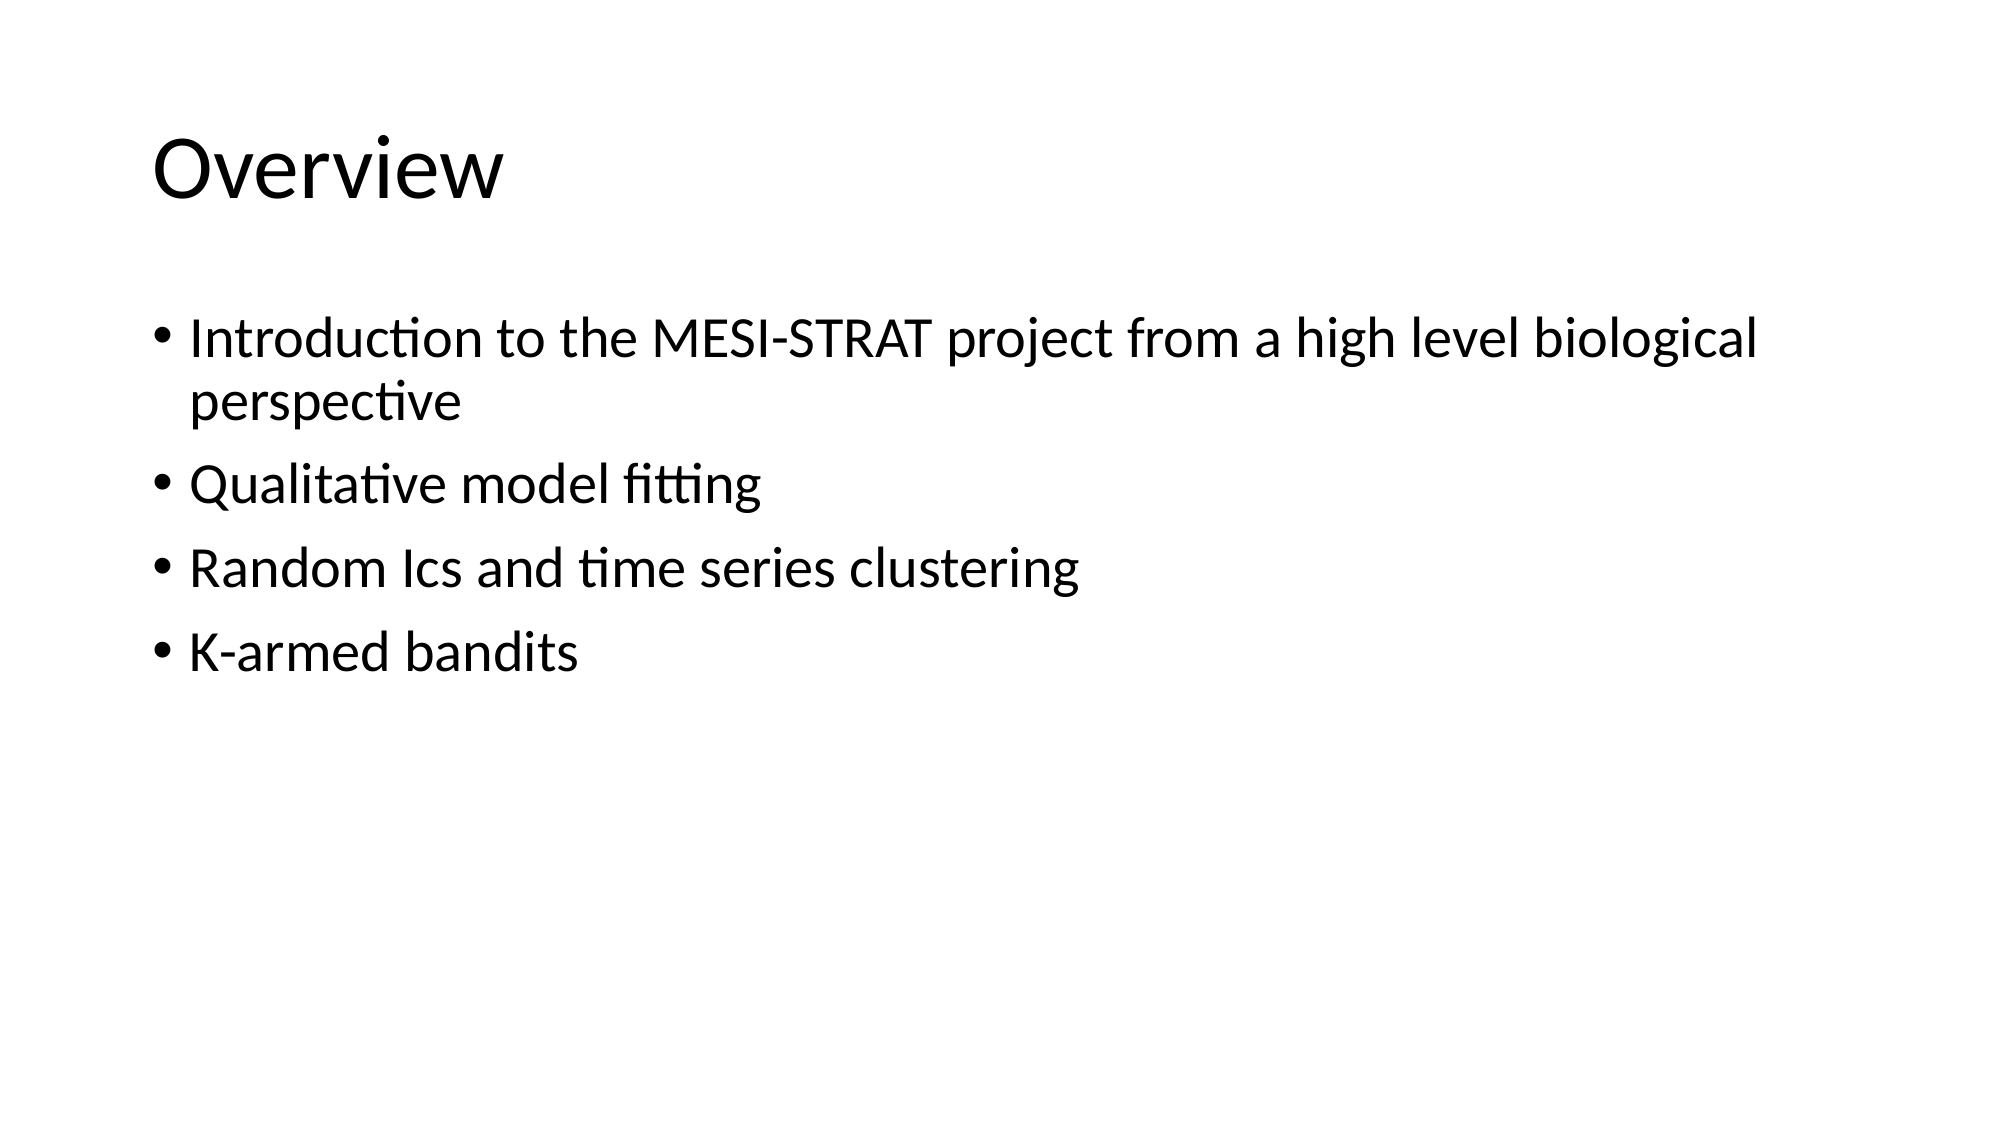

# Overview
Introduction to the MESI-STRAT project from a high level biological perspective
Qualitative model fitting
Random Ics and time series clustering
K-armed bandits